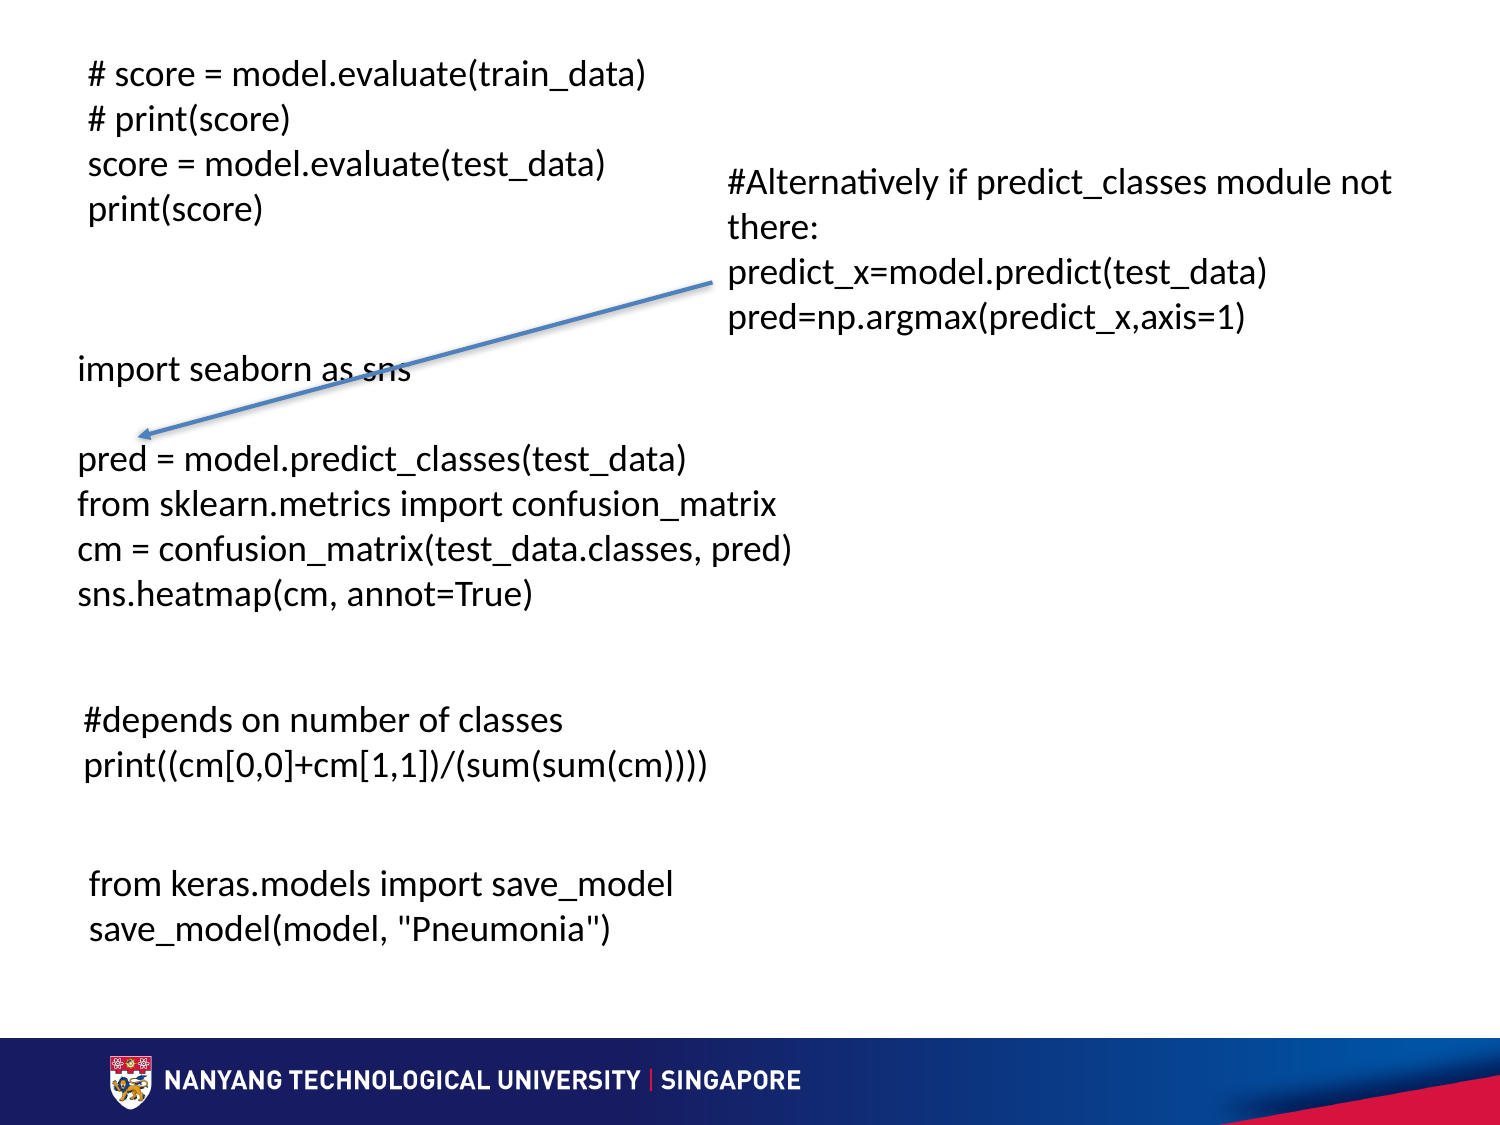

# score = model.evaluate(train_data)
# print(score)
score = model.evaluate(test_data)
print(score)
#Alternatively if predict_classes module not there:
predict_x=model.predict(test_data)
pred=np.argmax(predict_x,axis=1)
import seaborn as sns

pred = model.predict_classes(test_data)
from sklearn.metrics import confusion_matrix
cm = confusion_matrix(test_data.classes, pred)
sns.heatmap(cm, annot=True)

#depends on number of classes
print((cm[0,0]+cm[1,1])/(sum(sum(cm))))
from keras.models import save_model
save_model(model, "Pneumonia")